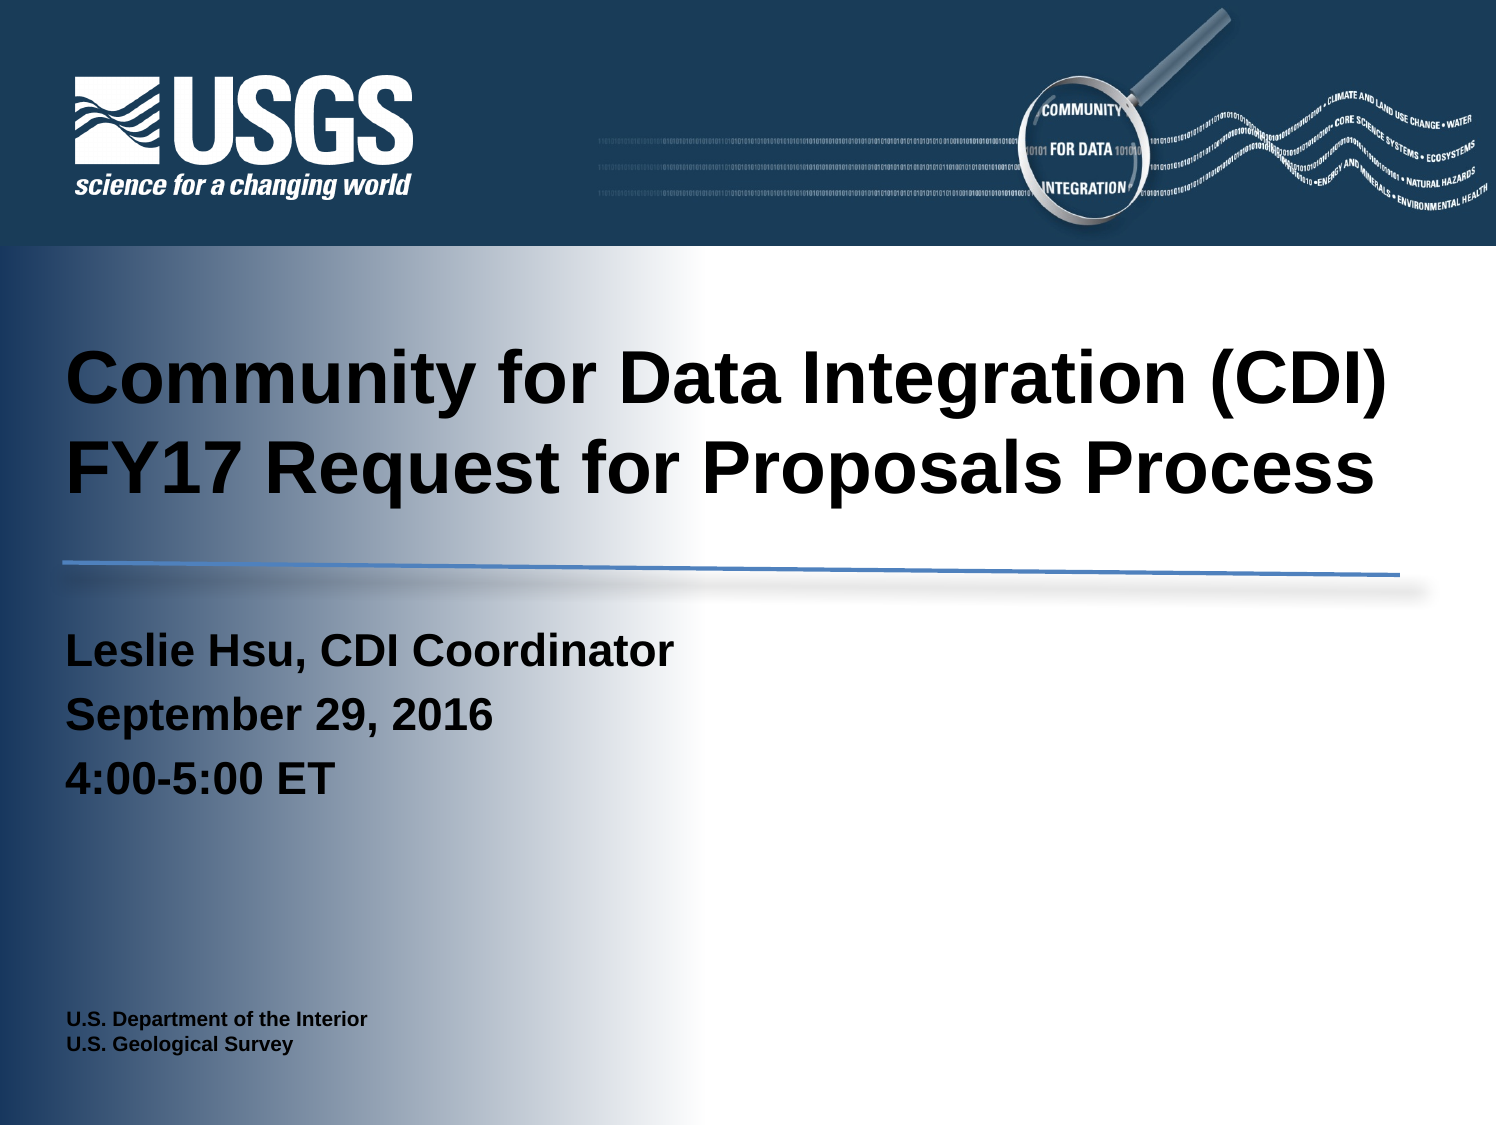

# Community for Data Integration (CDI) FY17 Request for Proposals Process
Leslie Hsu, CDI Coordinator
September 29, 2016
4:00-5:00 ET